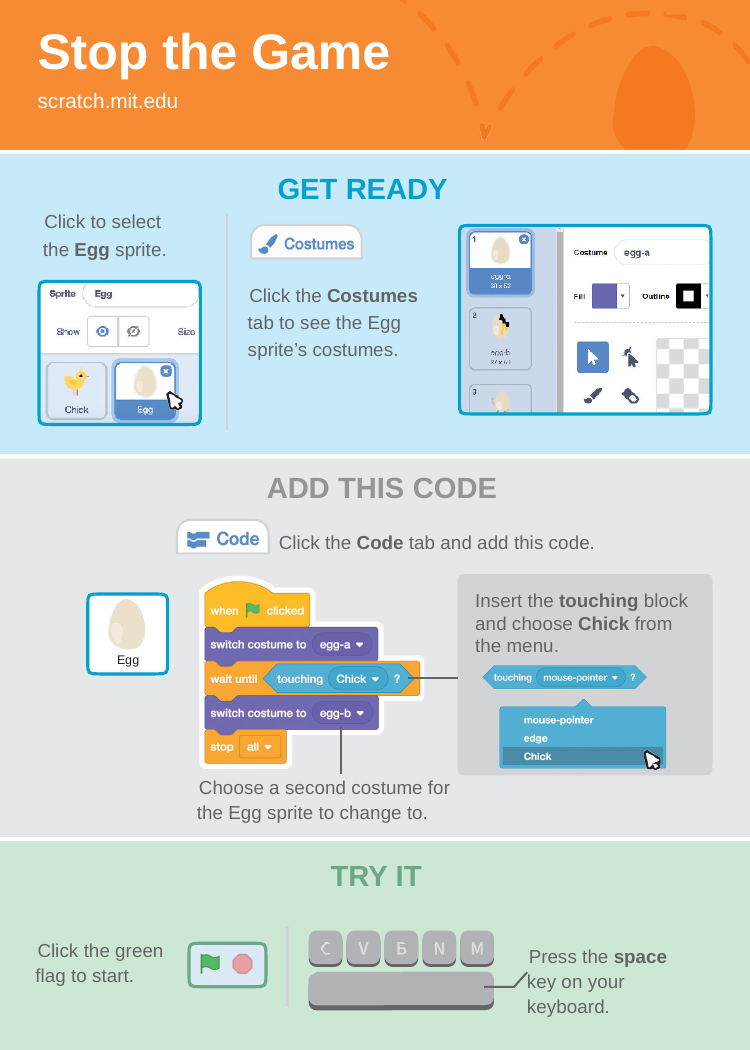

# Stop the Game
scratch.mit.edu

GET READY
Click to select the Egg sprite.

Click the Costumes tab to see the Egg sprite’s costumes.

ADD THIS CODE

Click the Code tab and add this code.

Insert the touching block  and choose Chick from the menu.

Egg

Choose a second costume for the Egg sprite to change to.

TRY IT

Click the green flag to start.

Press the space key on your keyboard.